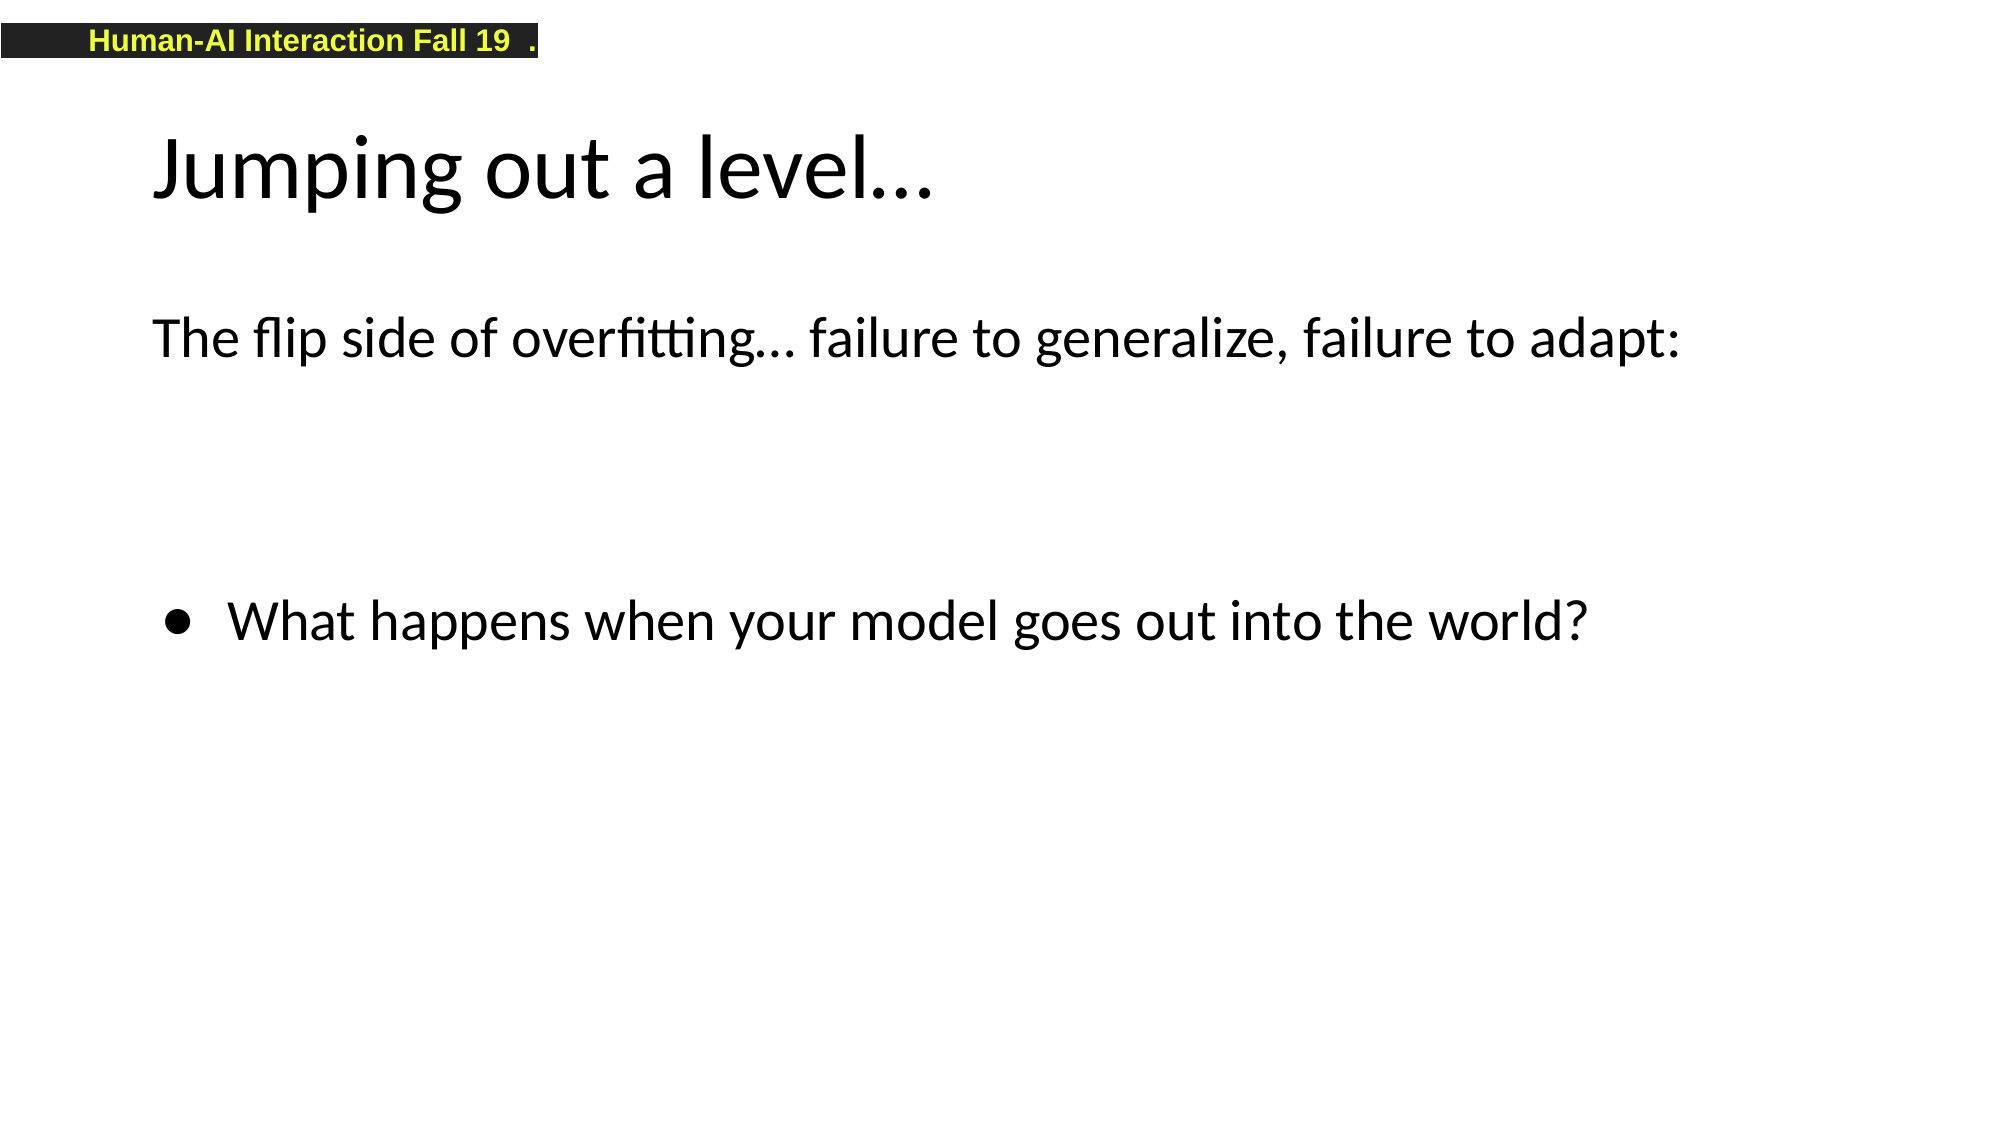

# Jumping out a level…
The flip side of overfitting… failure to generalize, failure to adapt:

What happens when your model goes out into the world?